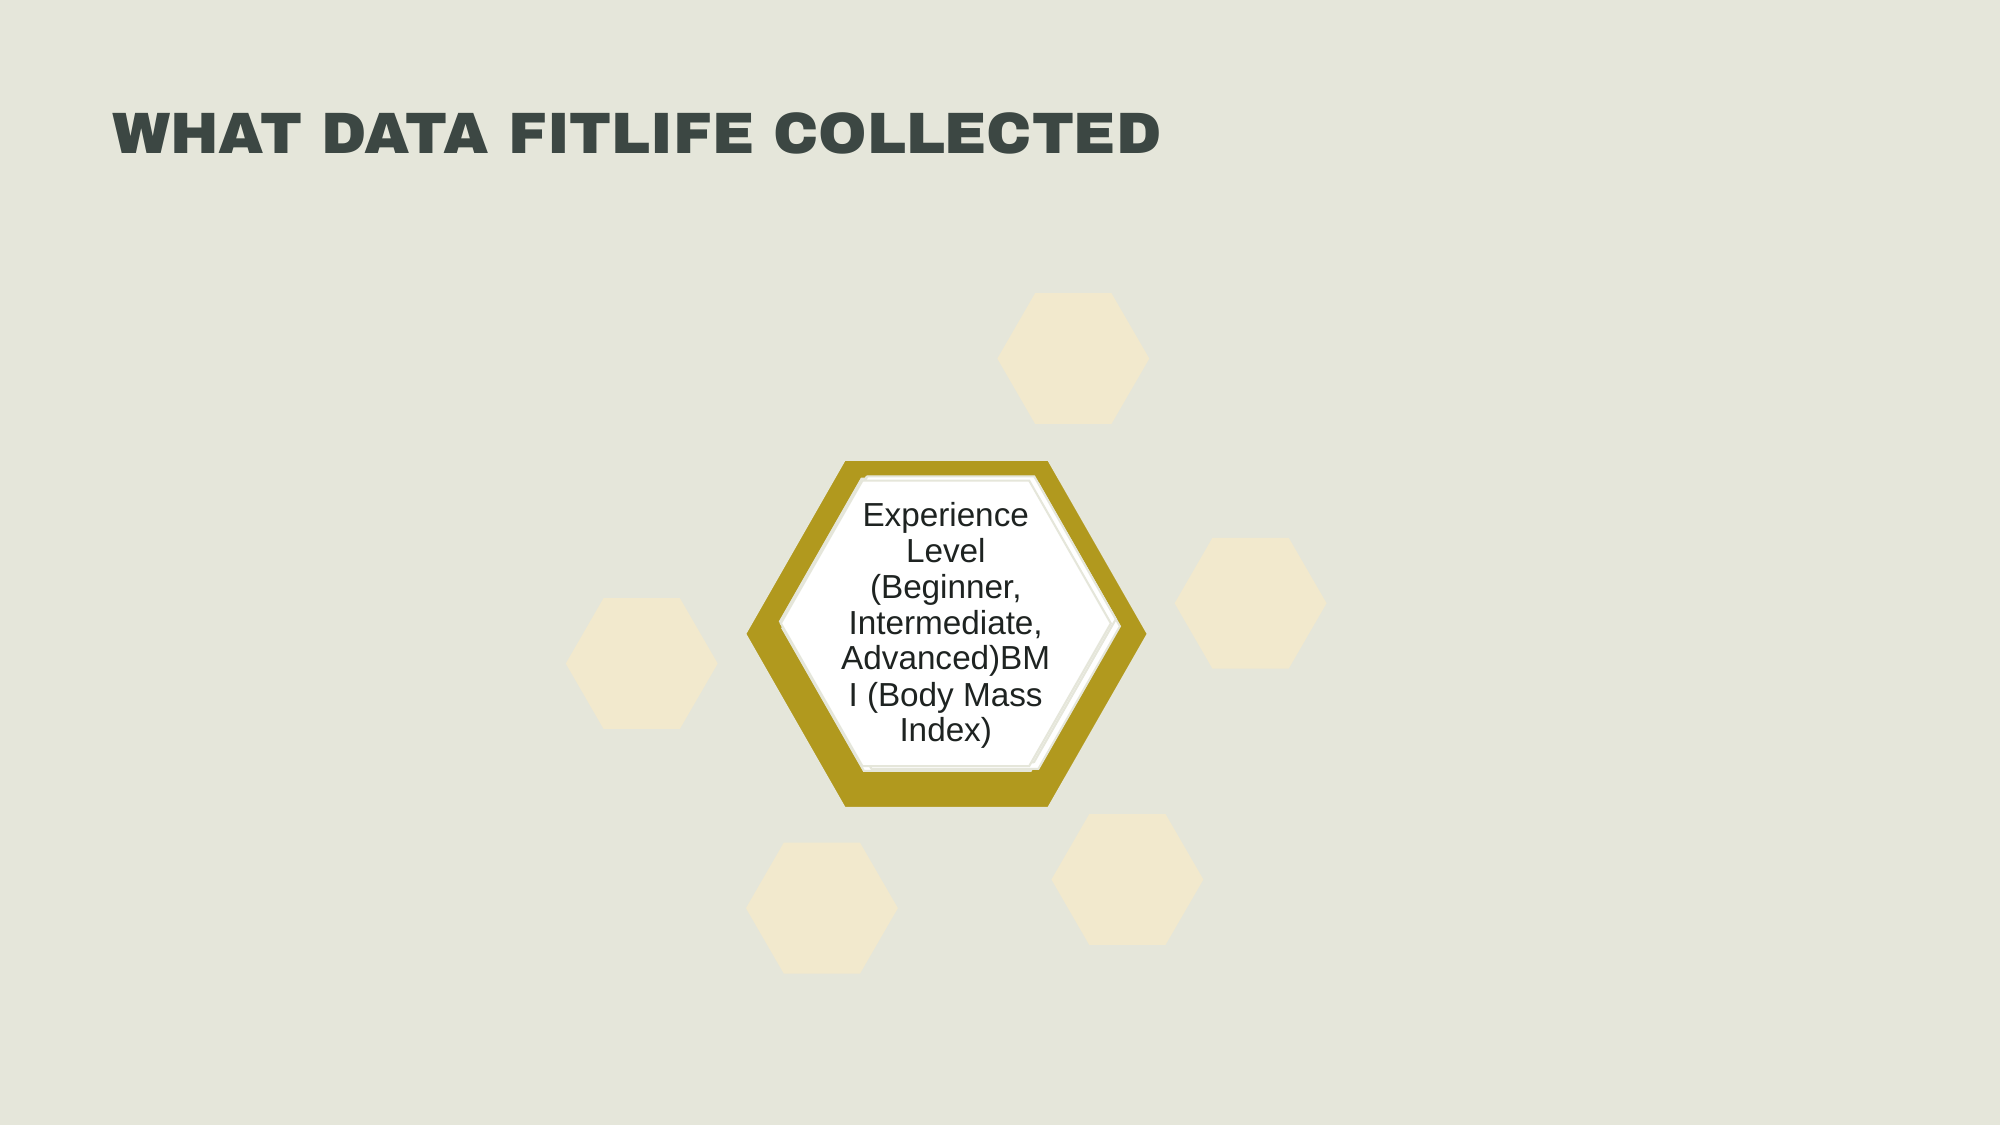

WHAT DATA FITLIFE COLLECTED
Data Contains
Age, Gender, Weight, Height
Heart Rates: Max BPM, Avg BPM, Resting BPM
Workout Type and Duration
Calories Burned and Fat Percentage
Water Intake and Workout Frequency
Experience Level (Beginner, Intermediate, Advanced)BMI (Body Mass Index)